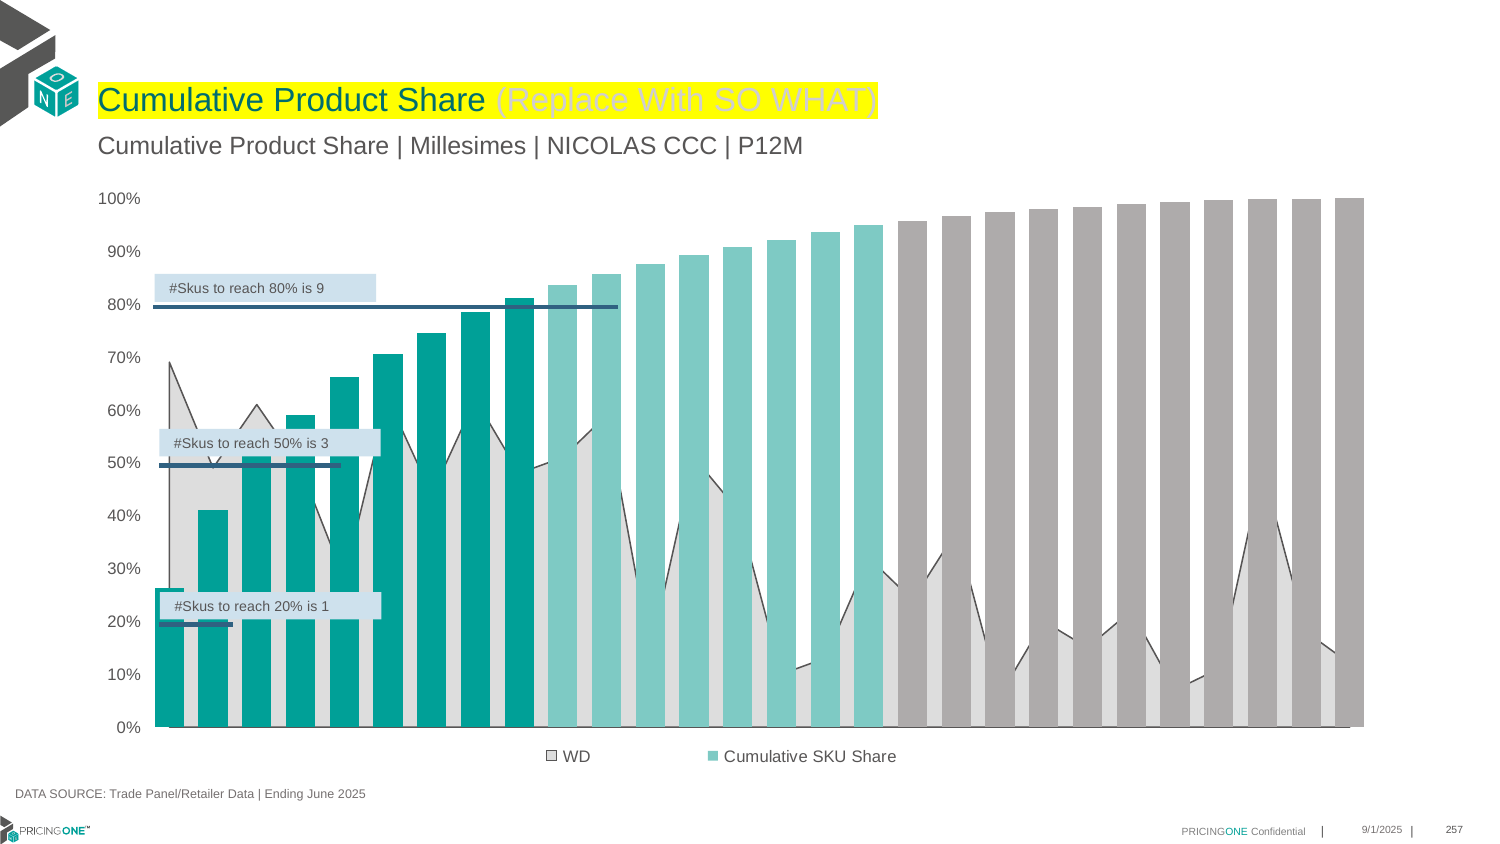

# Cumulative Product Share (Replace With SO WHAT)
Cumulative Product Share | Millesimes | NICOLAS CCC | P12M

### Chart

| Category | WD | Cumulative SKU Share |
|---|---|---|
| Dom Perigno | 0.69 | 0.26197576728412947 |
| Dom Perigno | 0.49 | 0.4109507336275796 |
| Dom Perigno | 0.61 | 0.5138801315587669 |
| Roederer | 0.49 | 0.5894071334844327 |
| Roederer | 0.28 | 0.661065762342155 |
| Malard | 0.62 | 0.7049130042091988 |
| Ruinart | 0.44 | 0.7459143504711916 |
| Roederer | 0.62 | 0.7857057650687616 |
| Roederer | 0.48 | 0.810926875820112 |
| Ruinart | 0.51 | 0.8350573439443771 |
| Perrier Jou | 0.59 | 0.8559840493515788 |
| Veuve Clicq | 0.14 | 0.8762631856989485 |
| Roederer | 0.51 | 0.892793238015712 |
| Laurent Per | 0.41 | 0.907738450264992 |
| Dom Perigno | 0.1 | 0.9218827218350062 |
| Dom Perigno | 0.13 | 0.9355157546735741 |
| All Others | 0.32 | 0.9485523423254546 |
| Dom Perigno | 0.24 | 0.95792505240197 |
| Ruinart | 0.37 | 0.9662241611424482 |
| Bollinger | 0.06 | 0.9736200814573713 |
| Roederer | 0.2 | 0.9797549462347269 |
| Dom Perigno | 0.15 | 0.9844413012729846 |
| Piper Heids | 0.22 | 0.988616417579796 |
| Pommery | 0.07 | 0.9923314190283058 |
| Perrier Jou | 0.11 | 0.9960293791857673 |
| All Others | 0.49 | 0.9977846321637329 |
| Roederer | 0.18 | 0.9993524309401682 |
| Malard | 0.12 | 1.0000000000000002 |
#Skus to reach 80% is 9
#Skus to reach 50% is 3
#Skus to reach 20% is 1
DATA SOURCE: Trade Panel/Retailer Data | Ending June 2025

9/1/2025
257